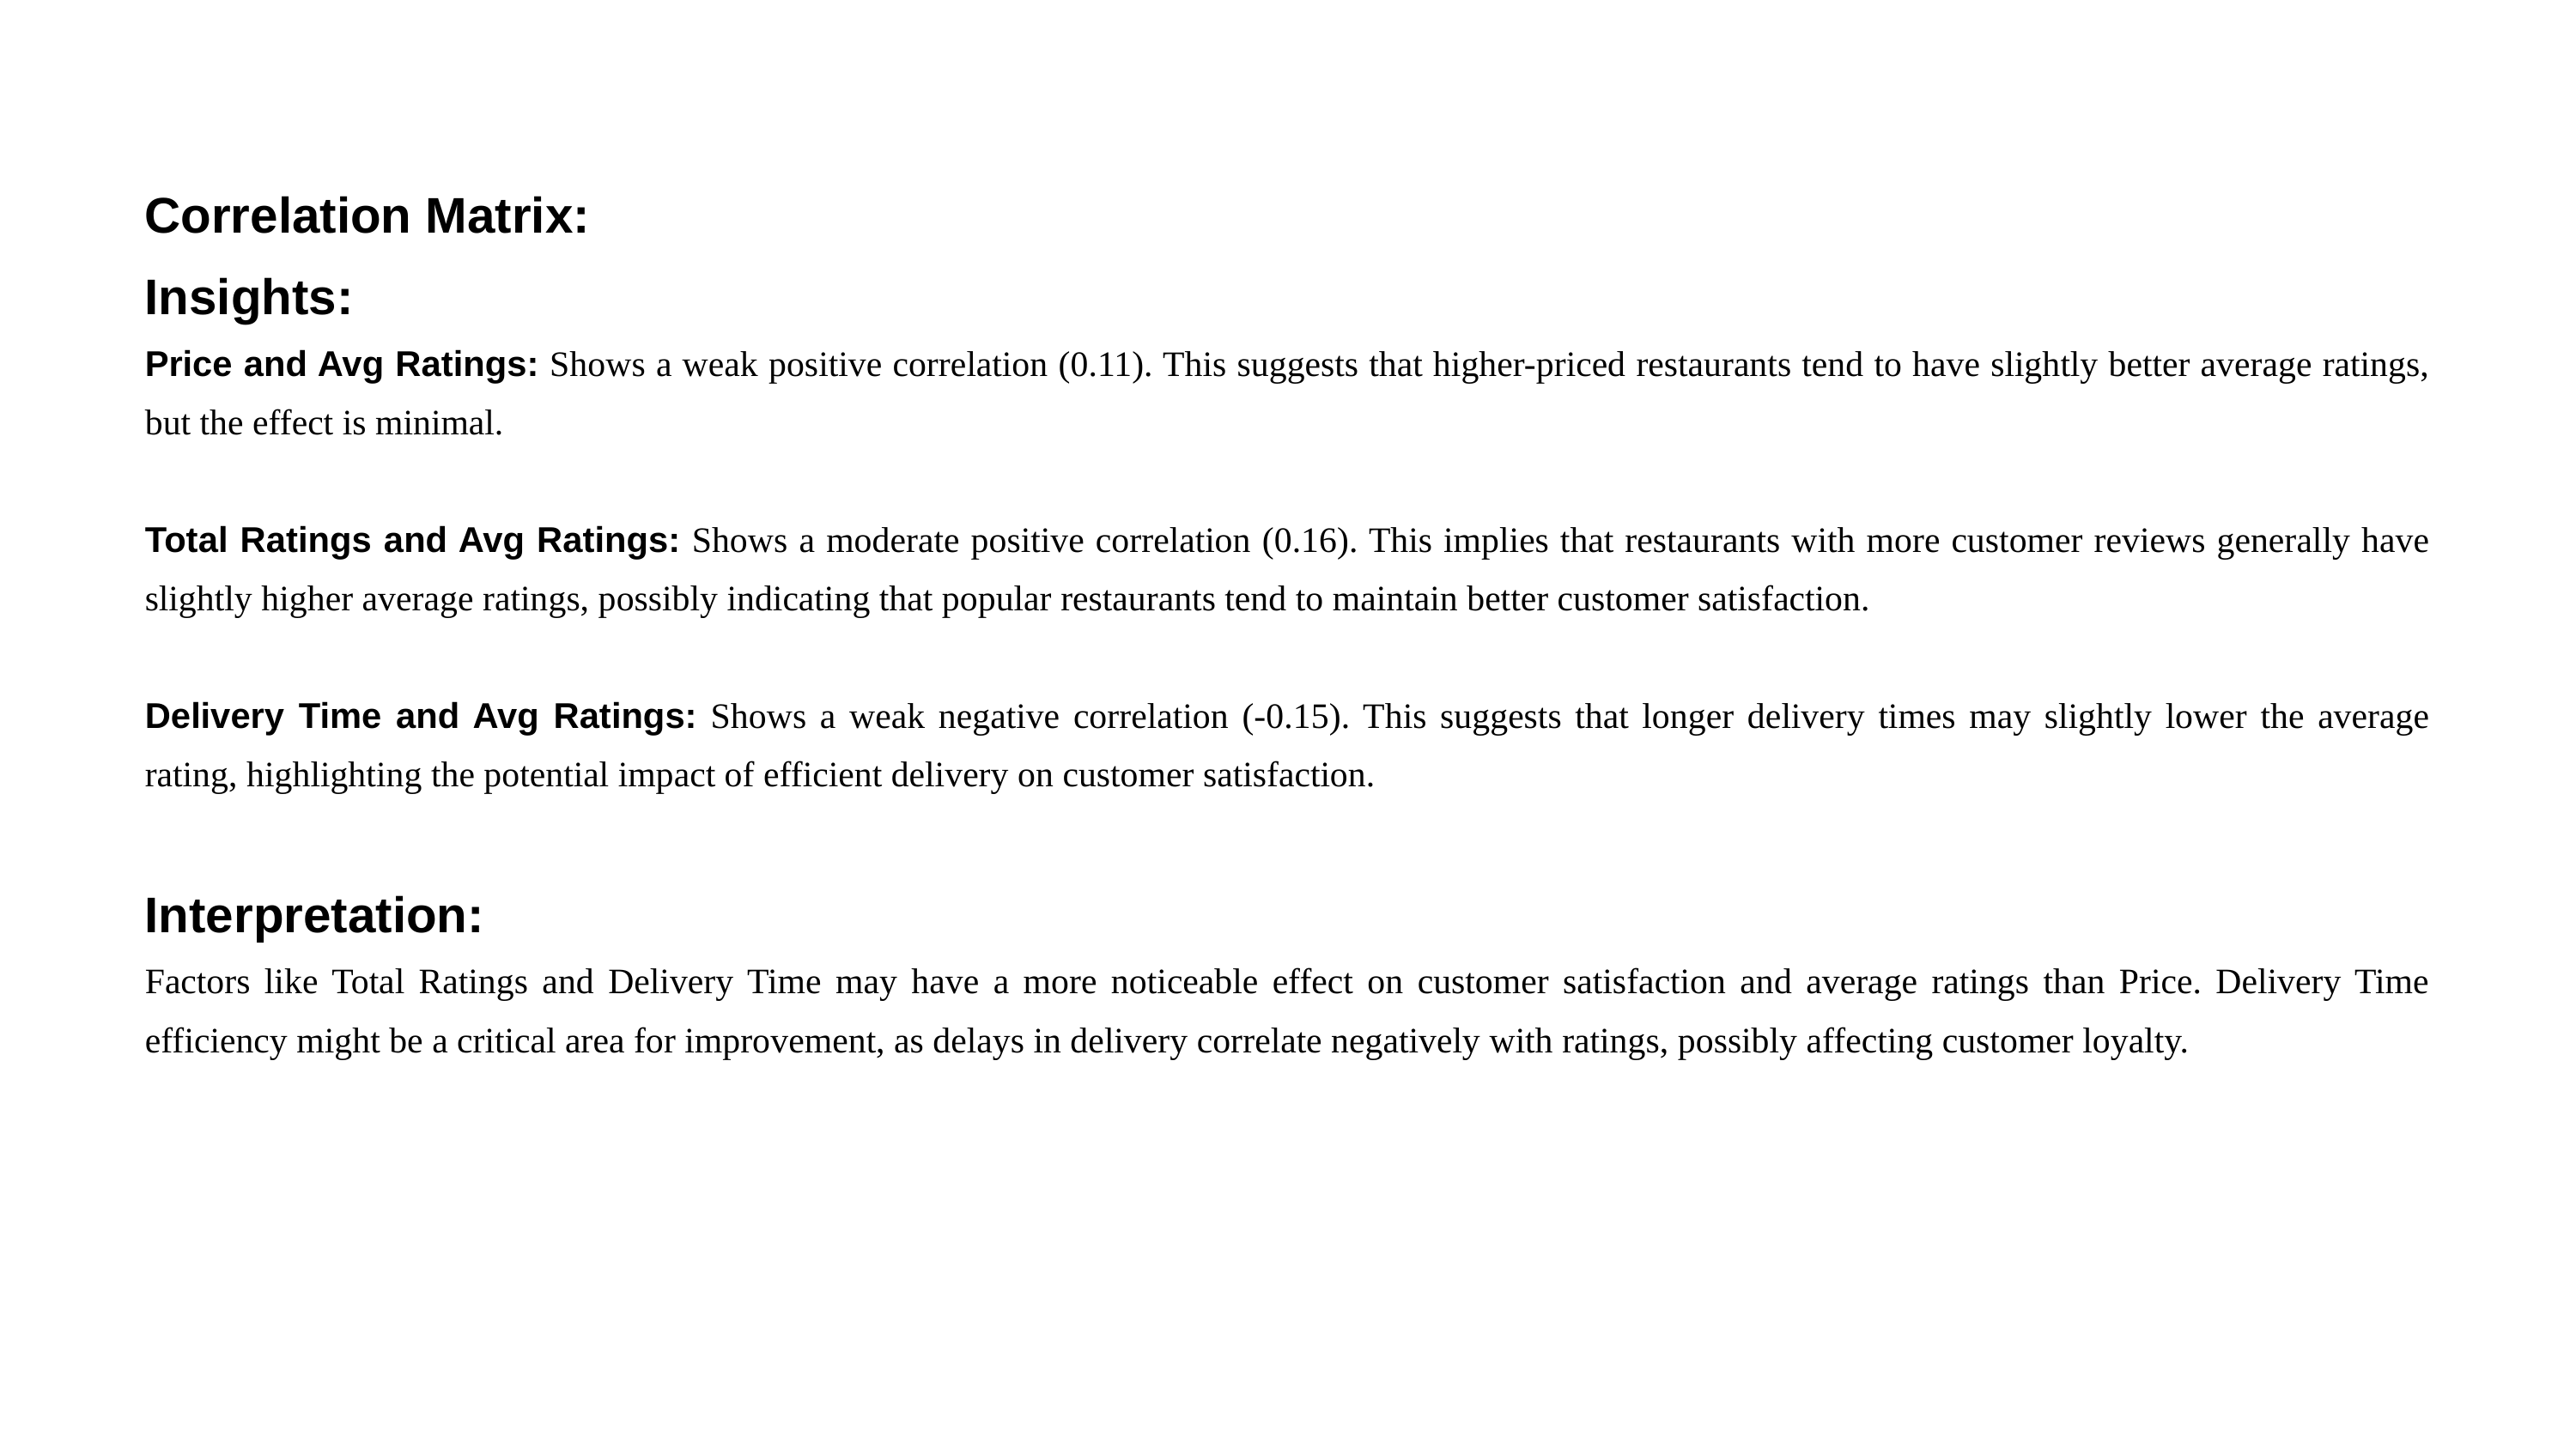

Correlation Matrix:
Insights:
Price and Avg Ratings: Shows a weak positive correlation (0.11). This suggests that higher-priced restaurants tend to have slightly better average ratings, but the effect is minimal.

Total Ratings and Avg Ratings: Shows a moderate positive correlation (0.16). This implies that restaurants with more customer reviews generally have slightly higher average ratings, possibly indicating that popular restaurants tend to maintain better customer satisfaction.

Delivery Time and Avg Ratings: Shows a weak negative correlation (-0.15). This suggests that longer delivery times may slightly lower the average rating, highlighting the potential impact of efficient delivery on customer satisfaction.
Interpretation:
Factors like Total Ratings and Delivery Time may have a more noticeable effect on customer satisfaction and average ratings than Price. Delivery Time efficiency might be a critical area for improvement, as delays in delivery correlate negatively with ratings, possibly affecting customer loyalty.